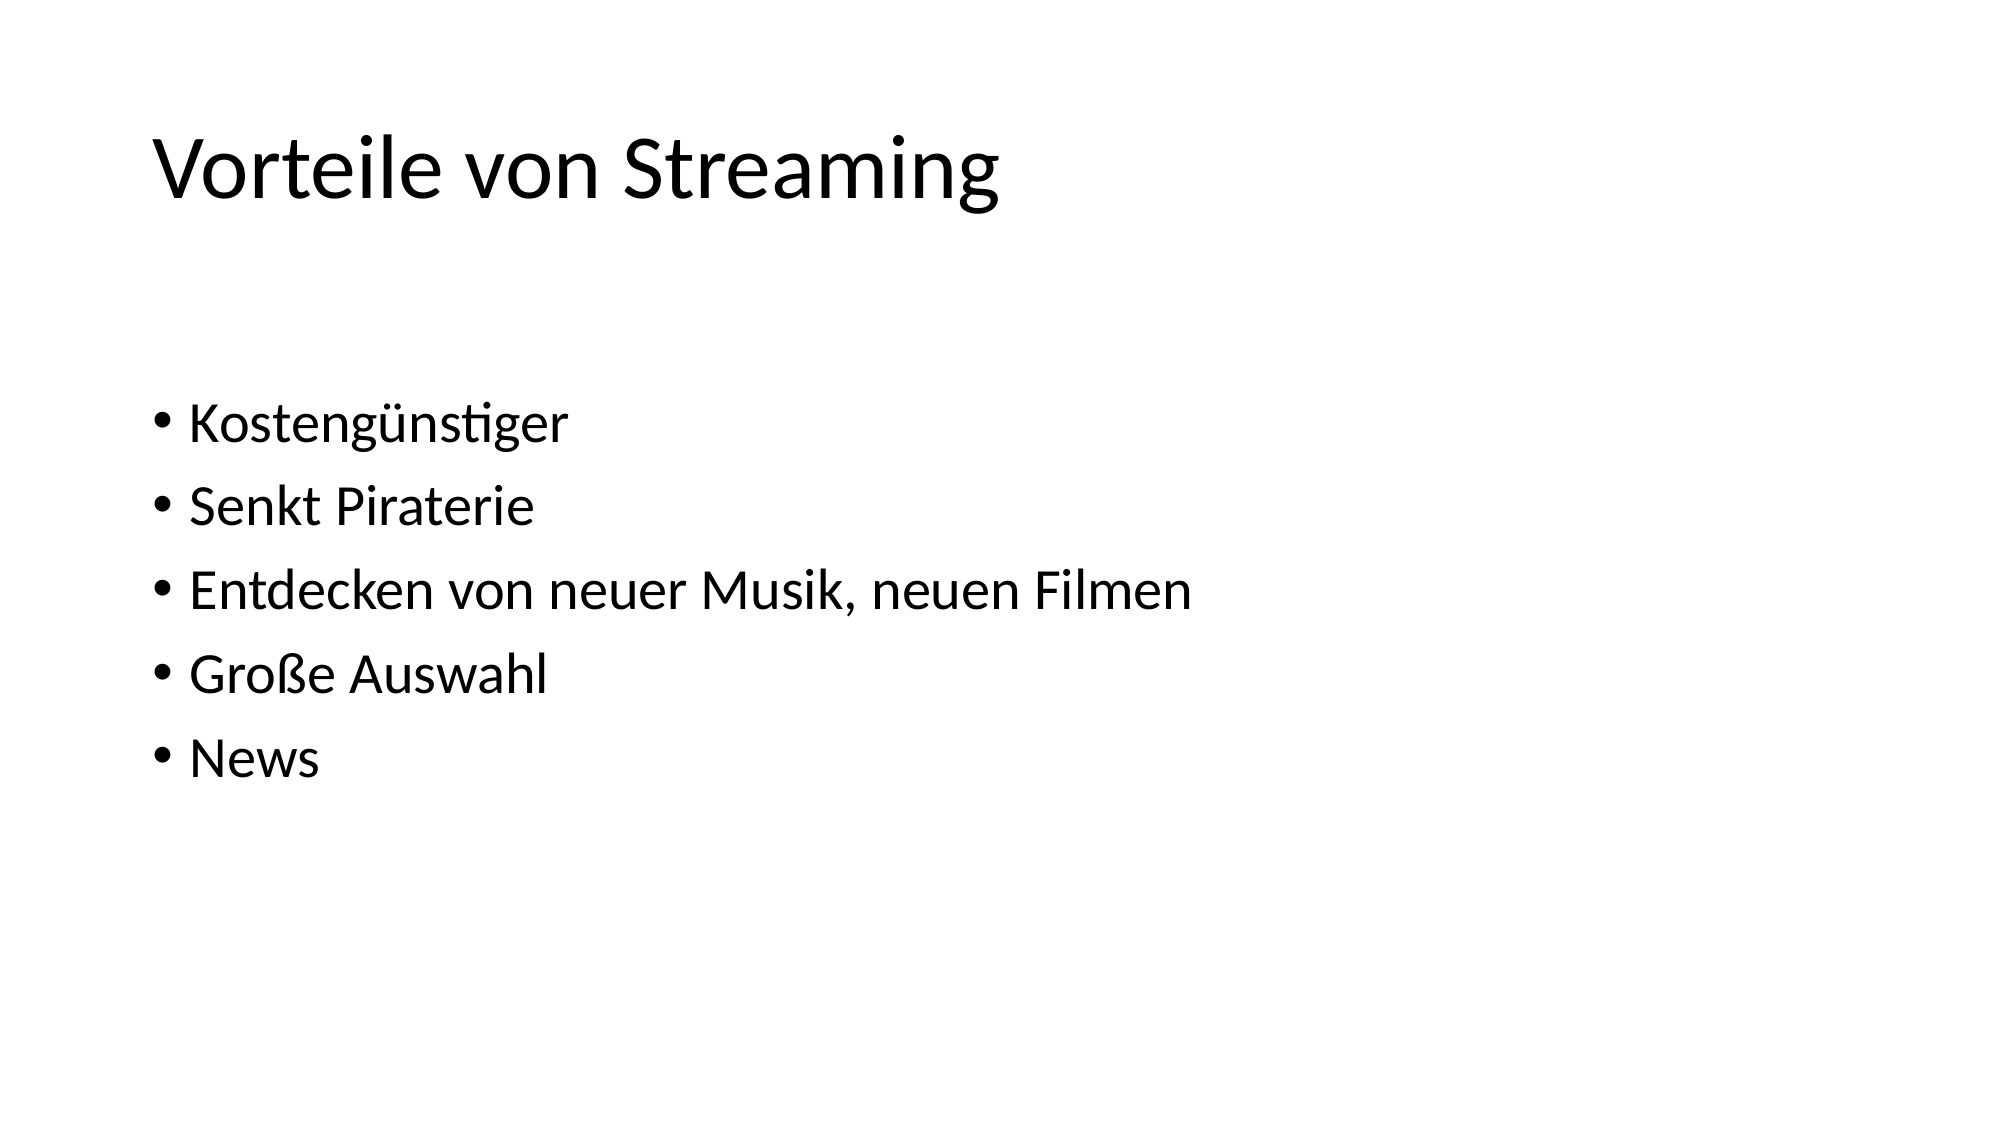

# Vorteile von Streaming
Kostengünstiger
Senkt Piraterie
Entdecken von neuer Musik, neuen Filmen
Große Auswahl
News